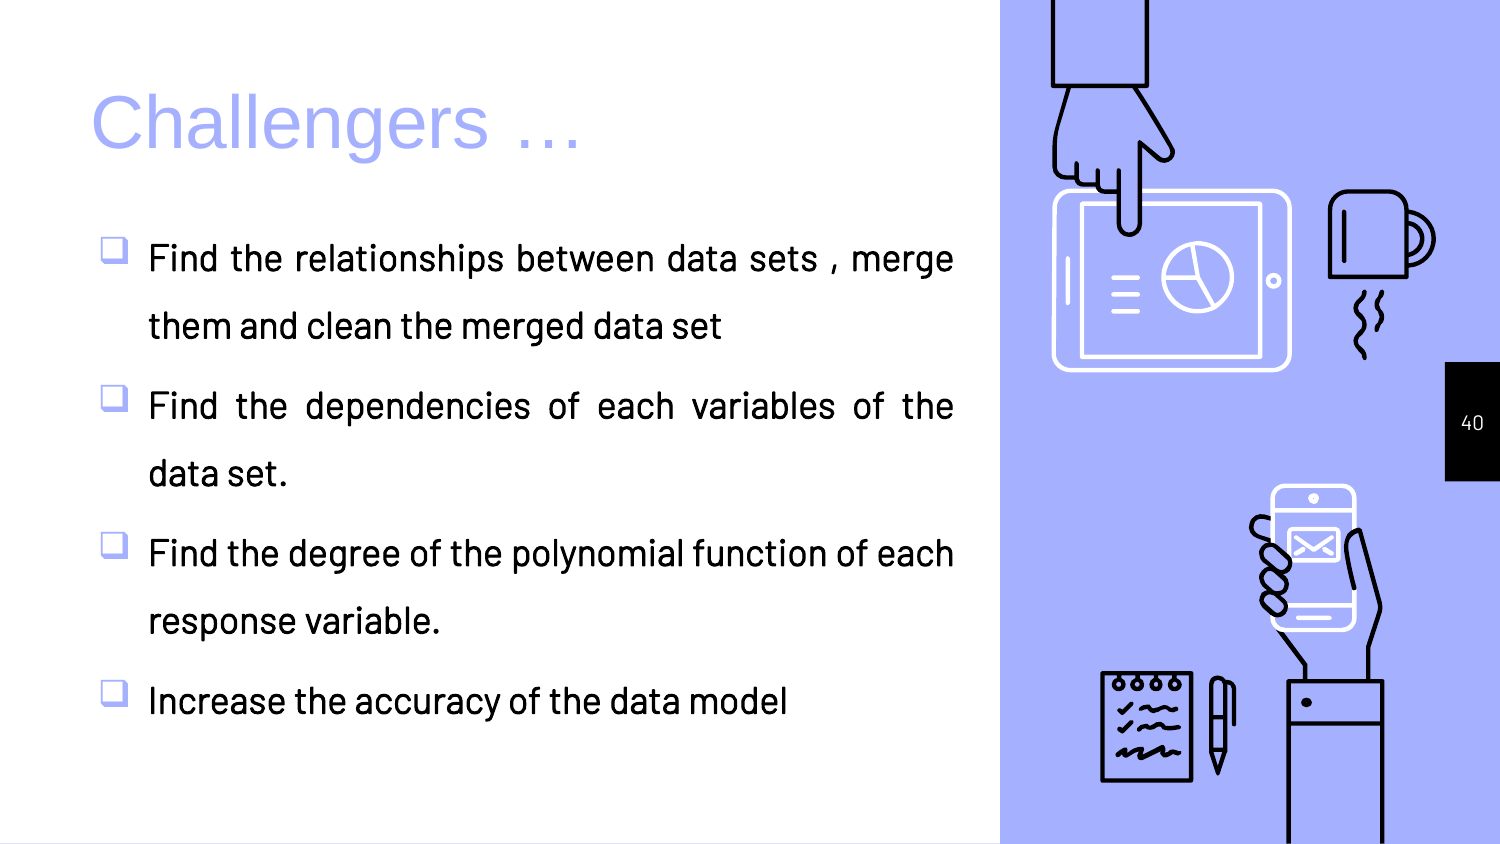

# Challengers …
Find the relationships between data sets , merge them and clean the merged data set
Find the dependencies of each variables of the data set.
Find the degree of the polynomial function of each response variable.
Increase the accuracy of the data model
40